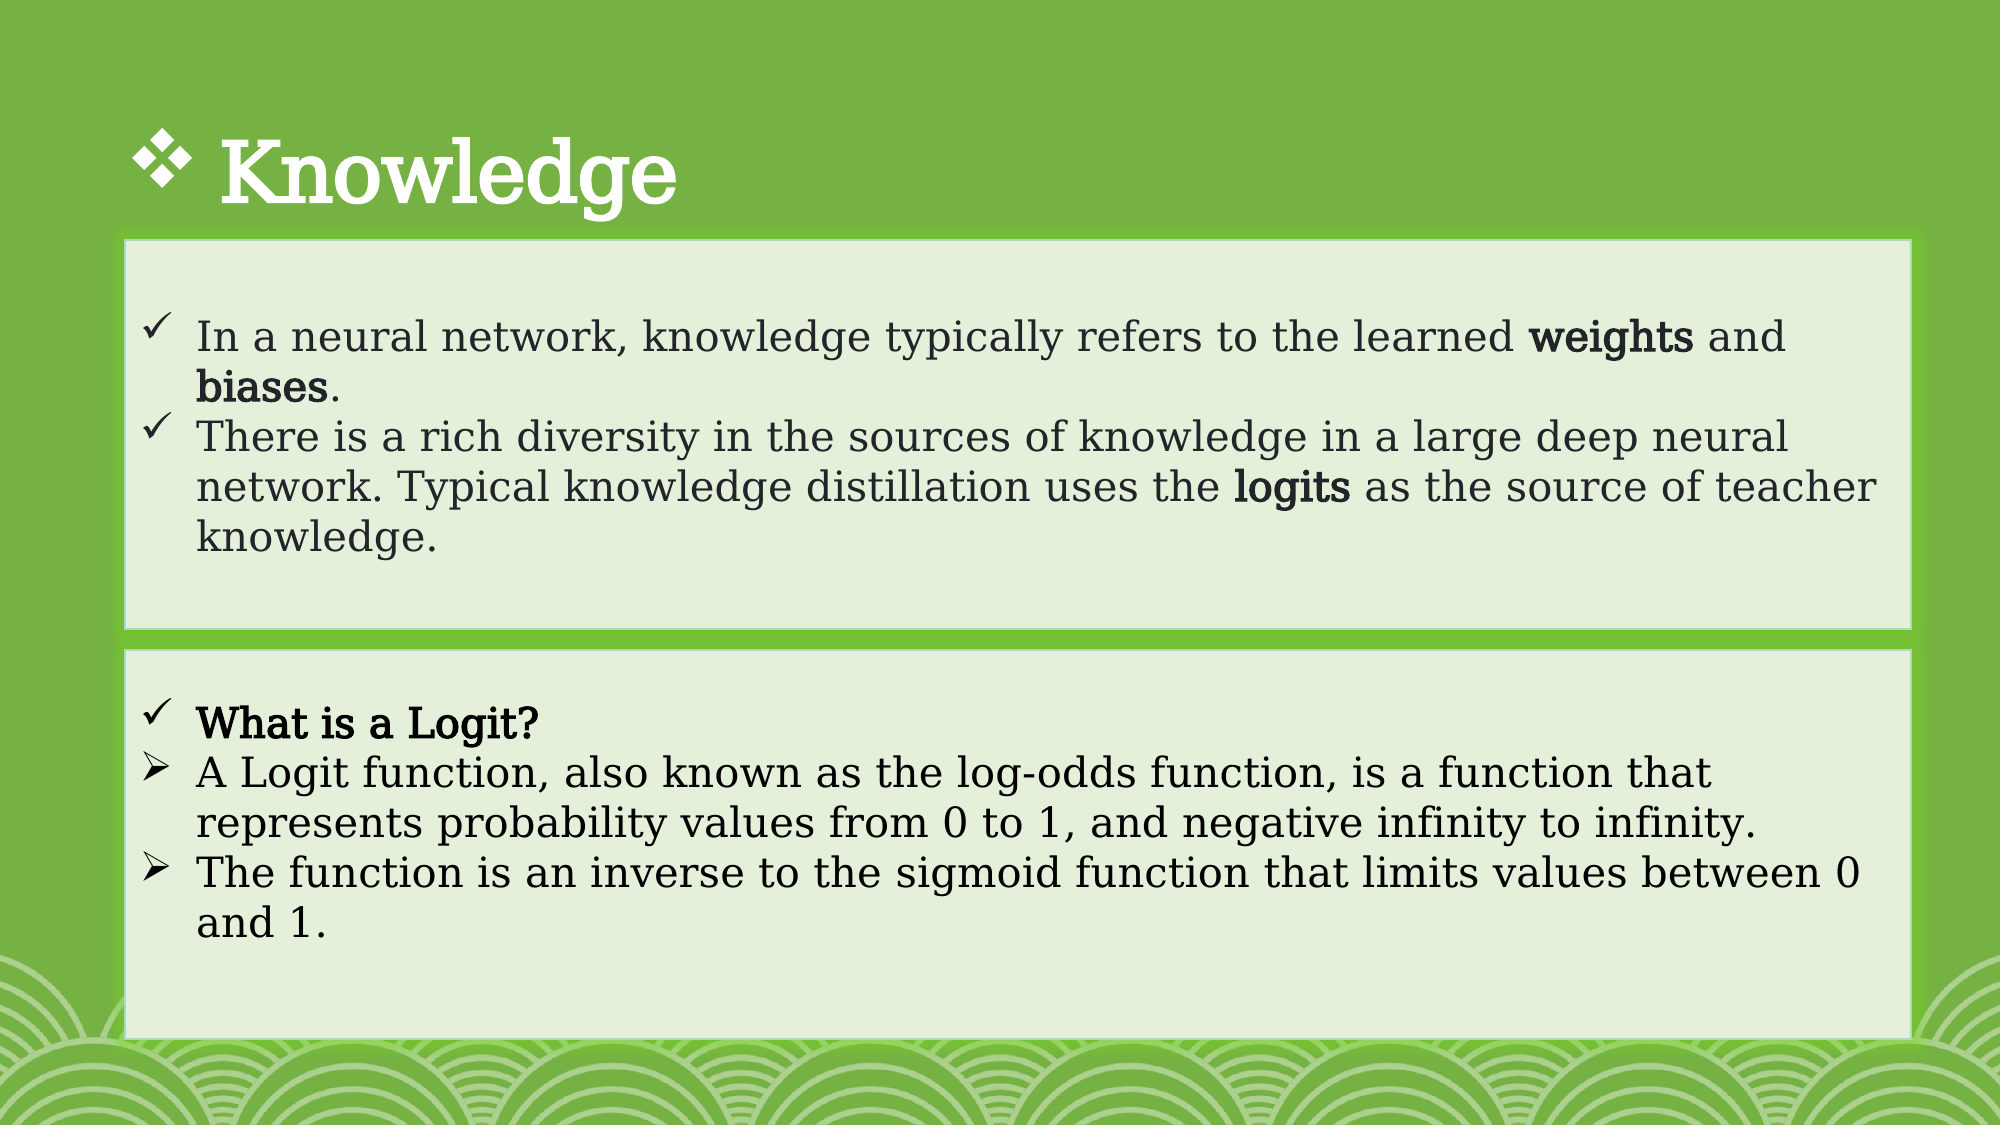

# Knowledge
In a neural network, knowledge typically refers to the learned weights and biases.
There is a rich diversity in the sources of knowledge in a large deep neural network. Typical knowledge distillation uses the logits as the source of teacher knowledge.
What is a Logit?
A Logit function, also known as the log-odds function, is a function that represents probability values from 0 to 1, and negative infinity to infinity.
The function is an inverse to the sigmoid function that limits values between 0 and 1.